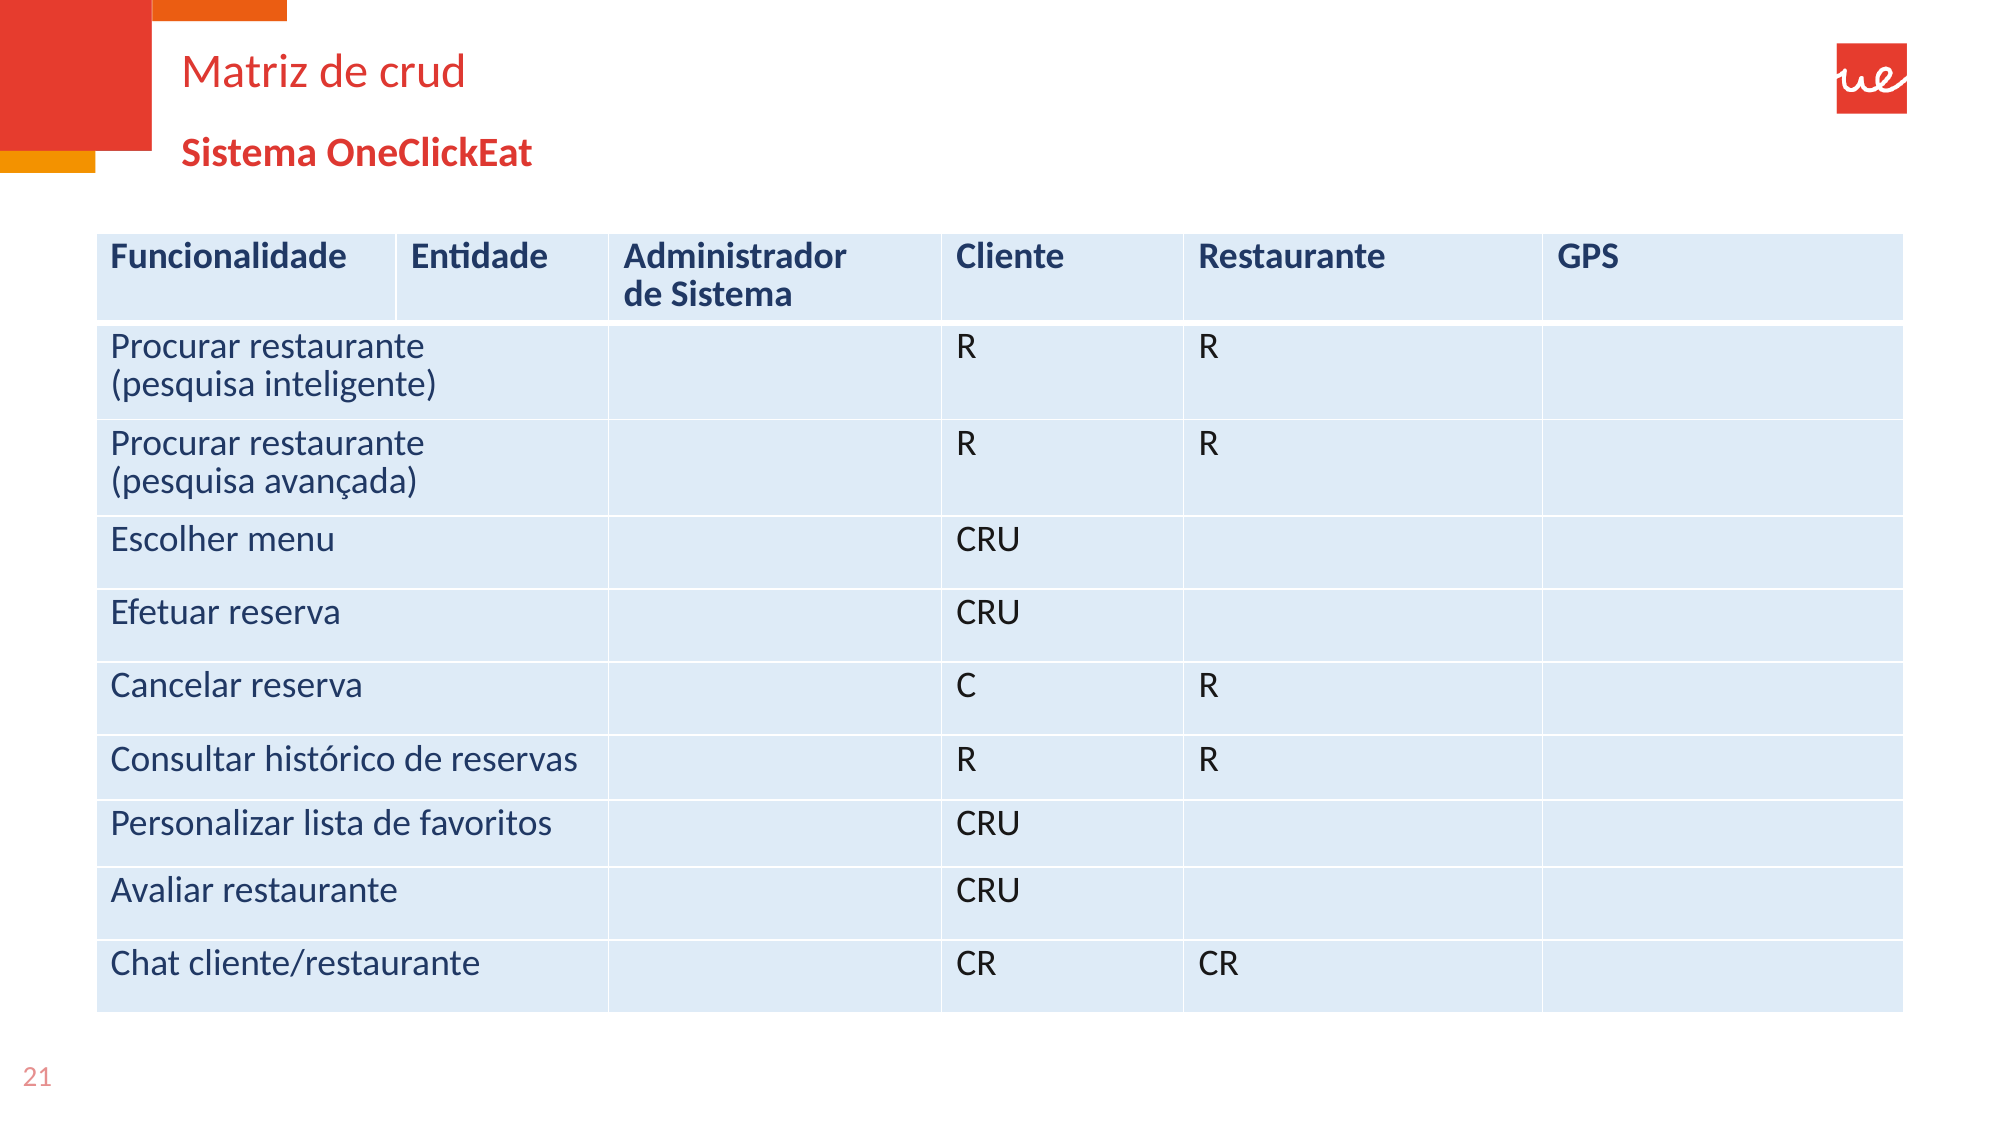

# Matriz de crud
Sistema OneClickEat
| Funcionalidade | Entidade | Administrador de Sistema | Cliente | Restaurante | GPS |
| --- | --- | --- | --- | --- | --- |
| Procurar restaurante (pesquisa inteligente) |  |  | R | R |  |
| Procurar restaurante (pesquisa avançada) |  |  | R | R |  |
| Escolher menu |  |  | CRU |  |  |
| Efetuar reserva |  |  | CRU |  |  |
| Cancelar reserva |  |  | C | R |  |
| Consultar histórico de reservas |  |  | R | R |  |
| Personalizar lista de favoritos |  |  | CRU |  |  |
| Avaliar restaurante |  |  | CRU |  |  |
| Chat cliente/restaurante |  |  | CR | CR |  |
21